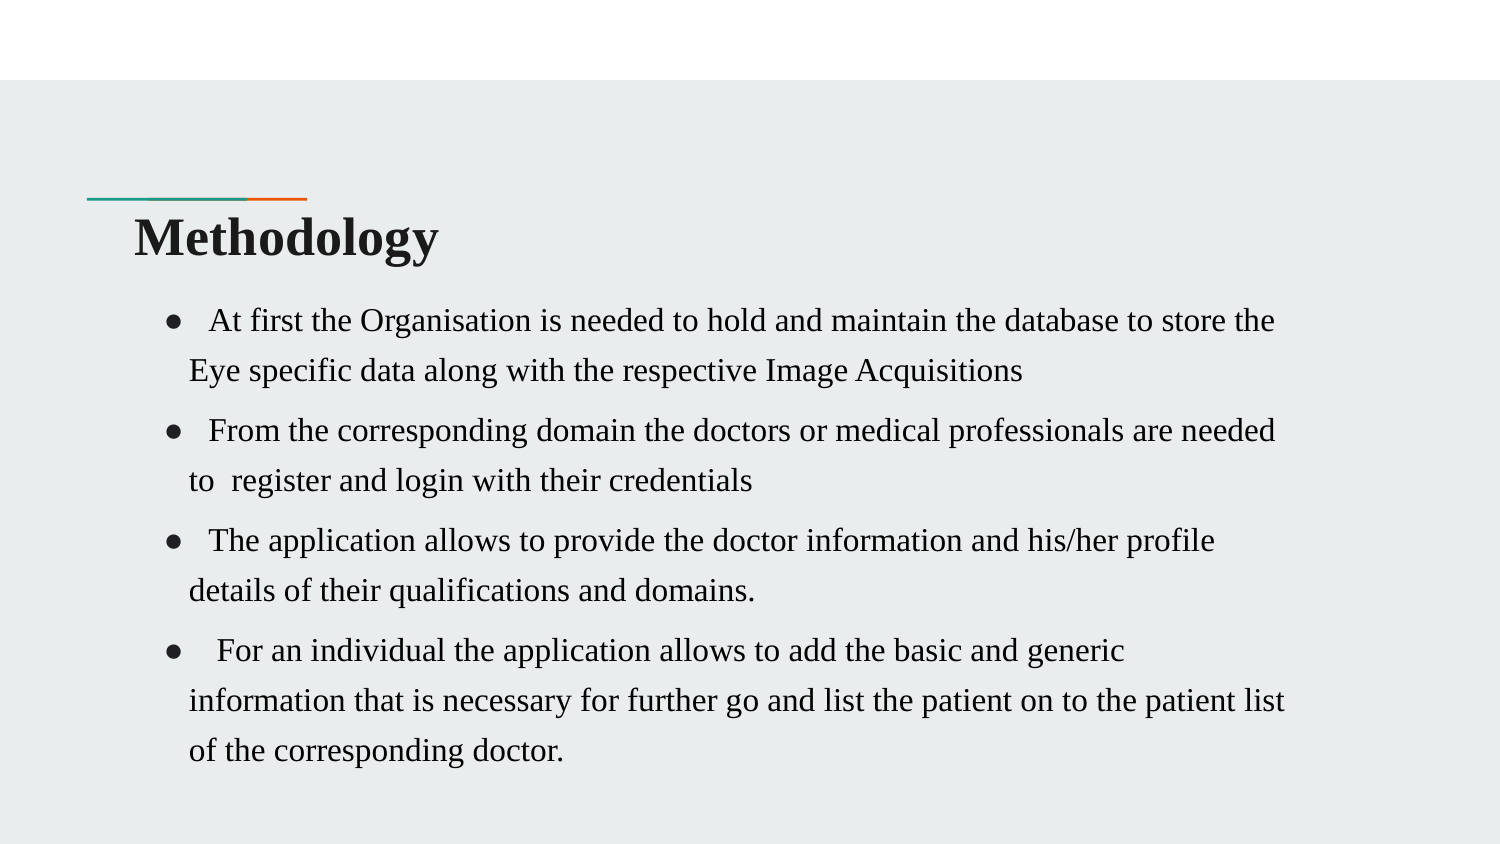

# Methodology
  ●   At first the Organisation is needed to hold and maintain the database to store the Eye specific data along with the respective Image Acquisitions
  ●   From the corresponding domain the doctors or medical professionals are needed to  register and login with their credentials
  ●   The application allows to provide the doctor information and his/her profile details of their qualifications and domains.
  ●    For an individual the application allows to add the basic and generic information that is necessary for further go and list the patient on to the patient list of the corresponding doctor.

·